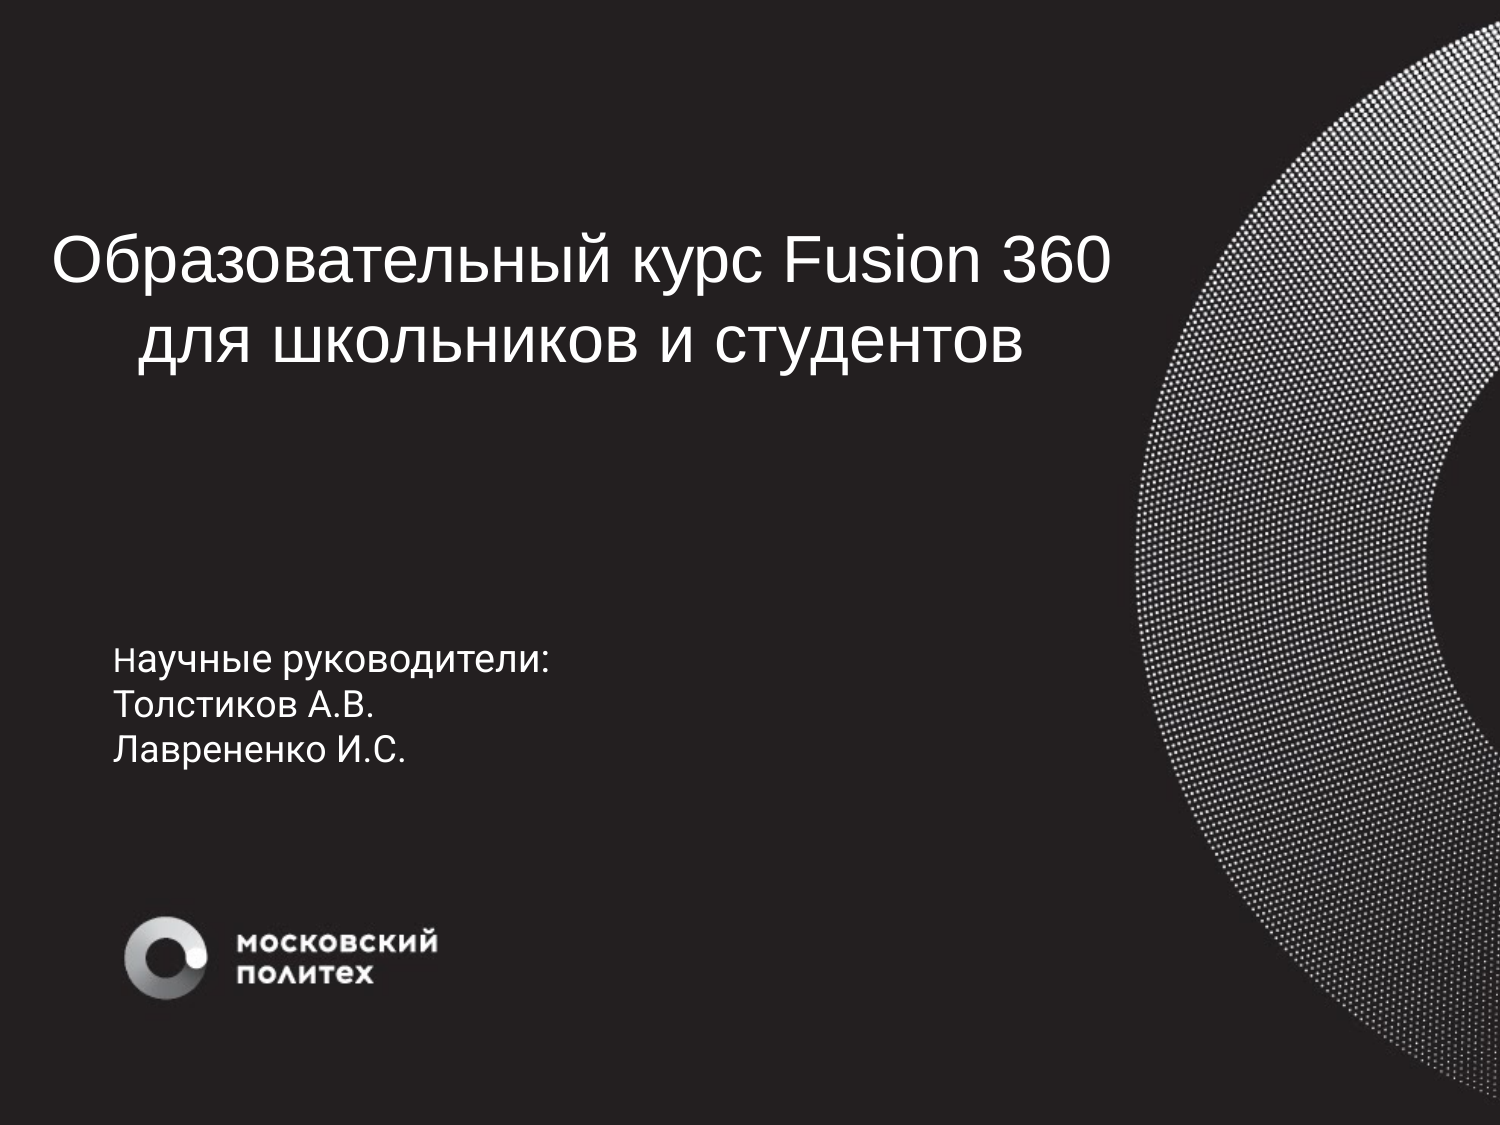

Образовательный курс Fusion 360 для школьников и студентов

Научные руководители:
Толстиков А.В.
Лаврененко И.С.